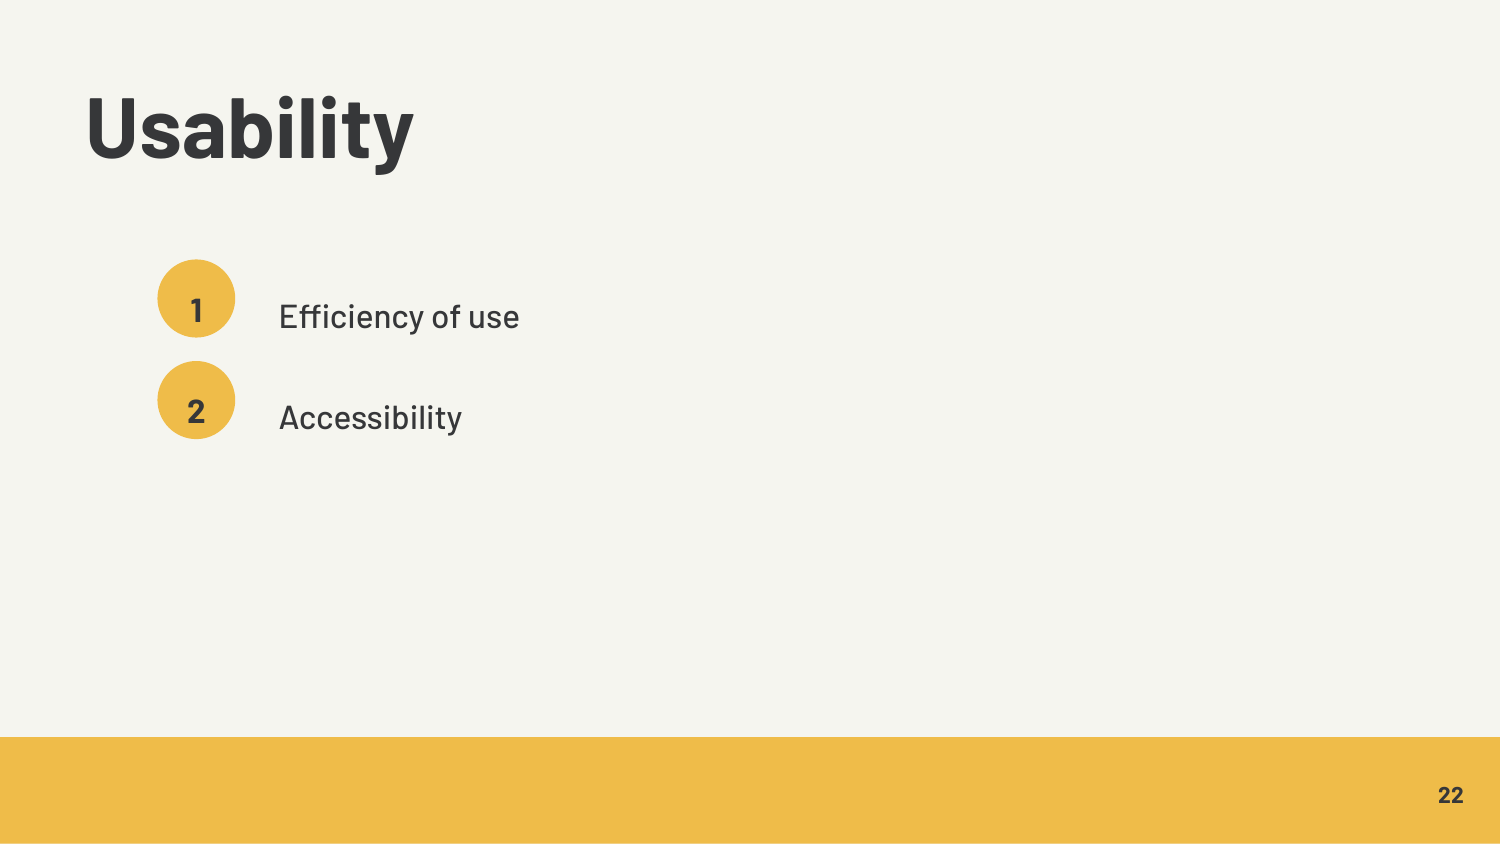

# Usability

1
Efficiency of use

Accessibility

2

22